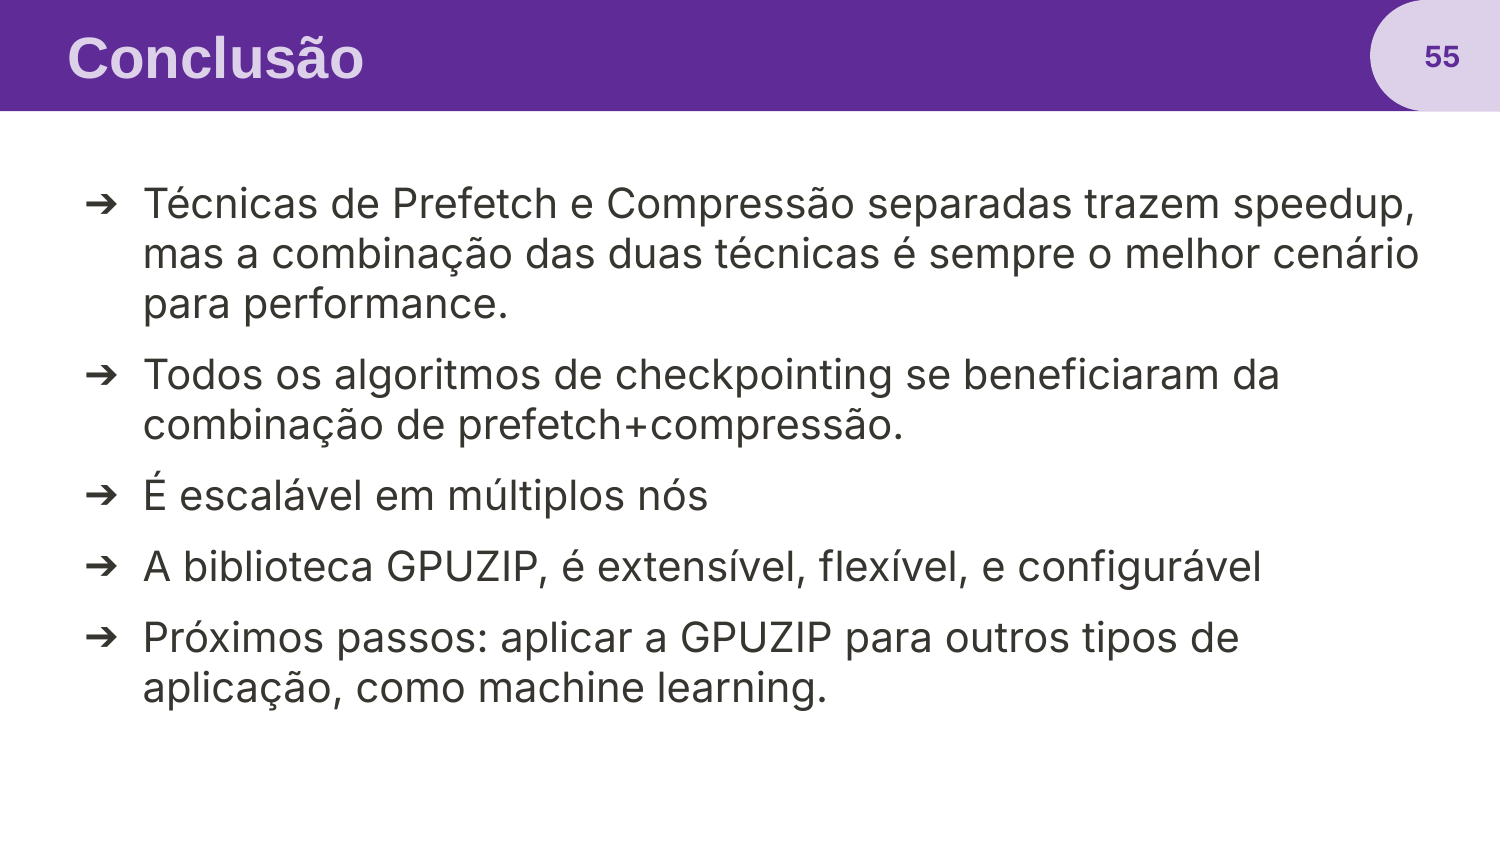

# Conclusão
55
Técnicas de Prefetch e Compressão separadas trazem speedup, mas a combinação das duas técnicas é sempre o melhor cenário para performance.
Todos os algoritmos de checkpointing se beneficiaram da combinação de prefetch+compressão.
É escalável em múltiplos nós
A biblioteca GPUZIP, é extensível, flexível, e configurável
Próximos passos: aplicar a GPUZIP para outros tipos de aplicação, como machine learning.